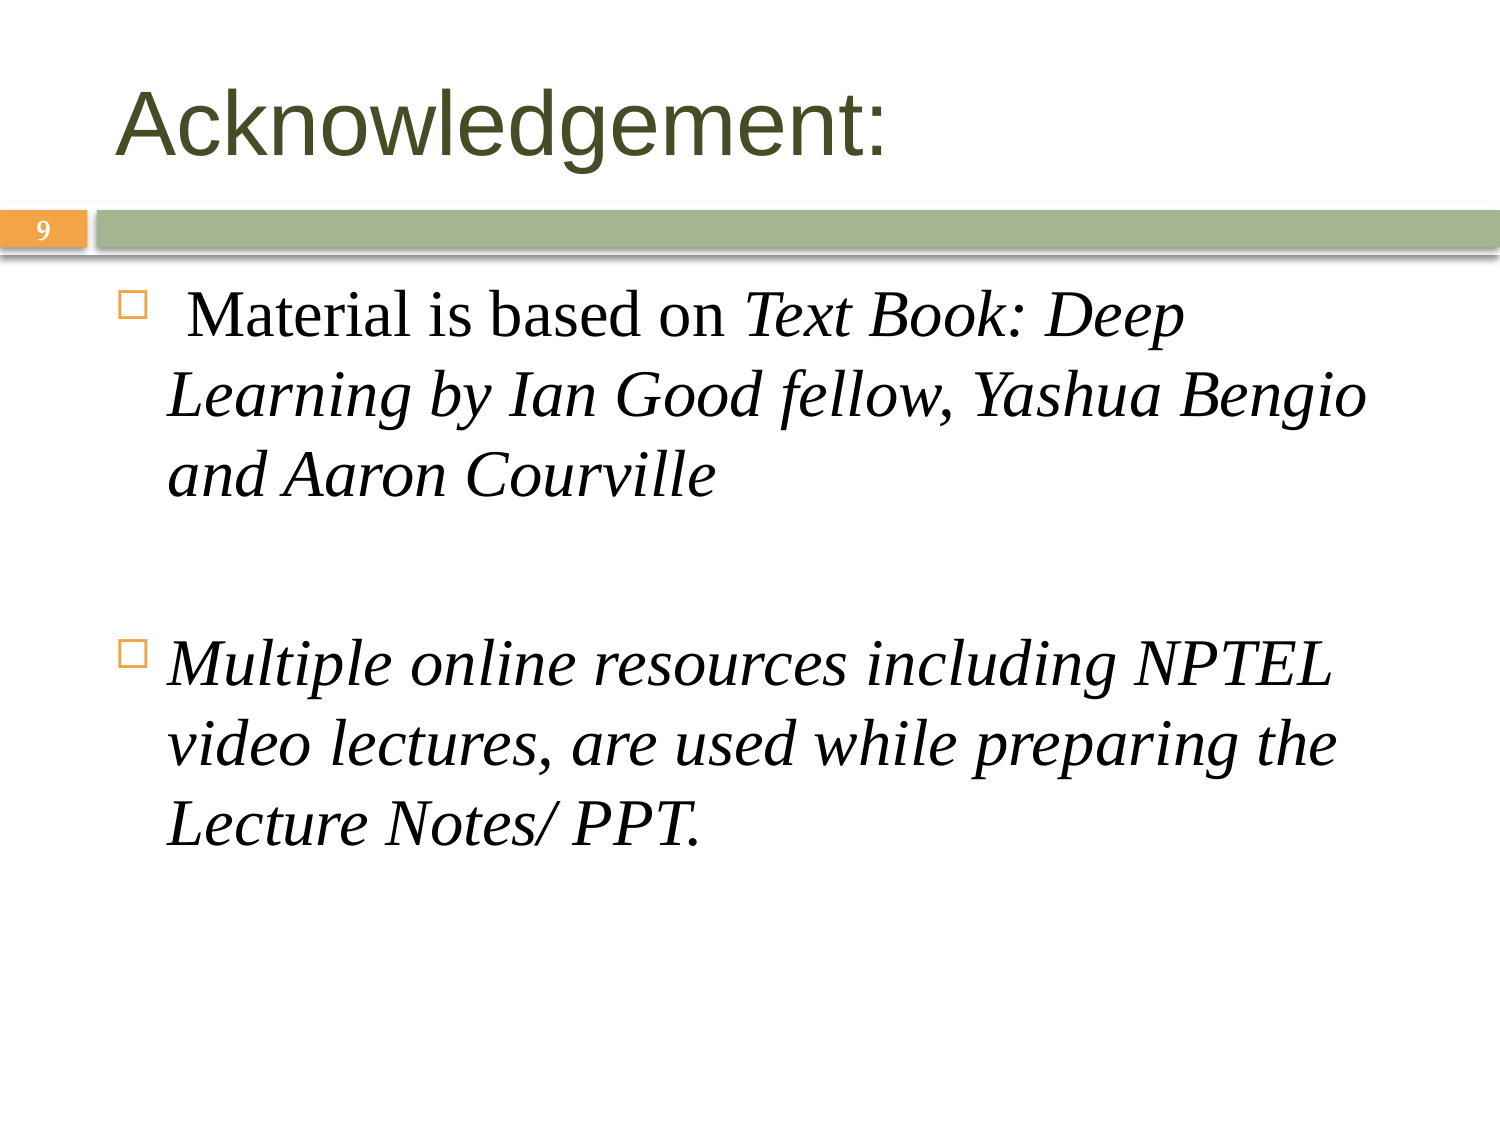

# Acknowledgement:
9
 Material is based on Text Book: Deep Learning by Ian Good fellow, Yashua Bengio and Aaron Courville

Multiple online resources including NPTEL video lectures, are used while preparing the Lecture Notes/ PPT.